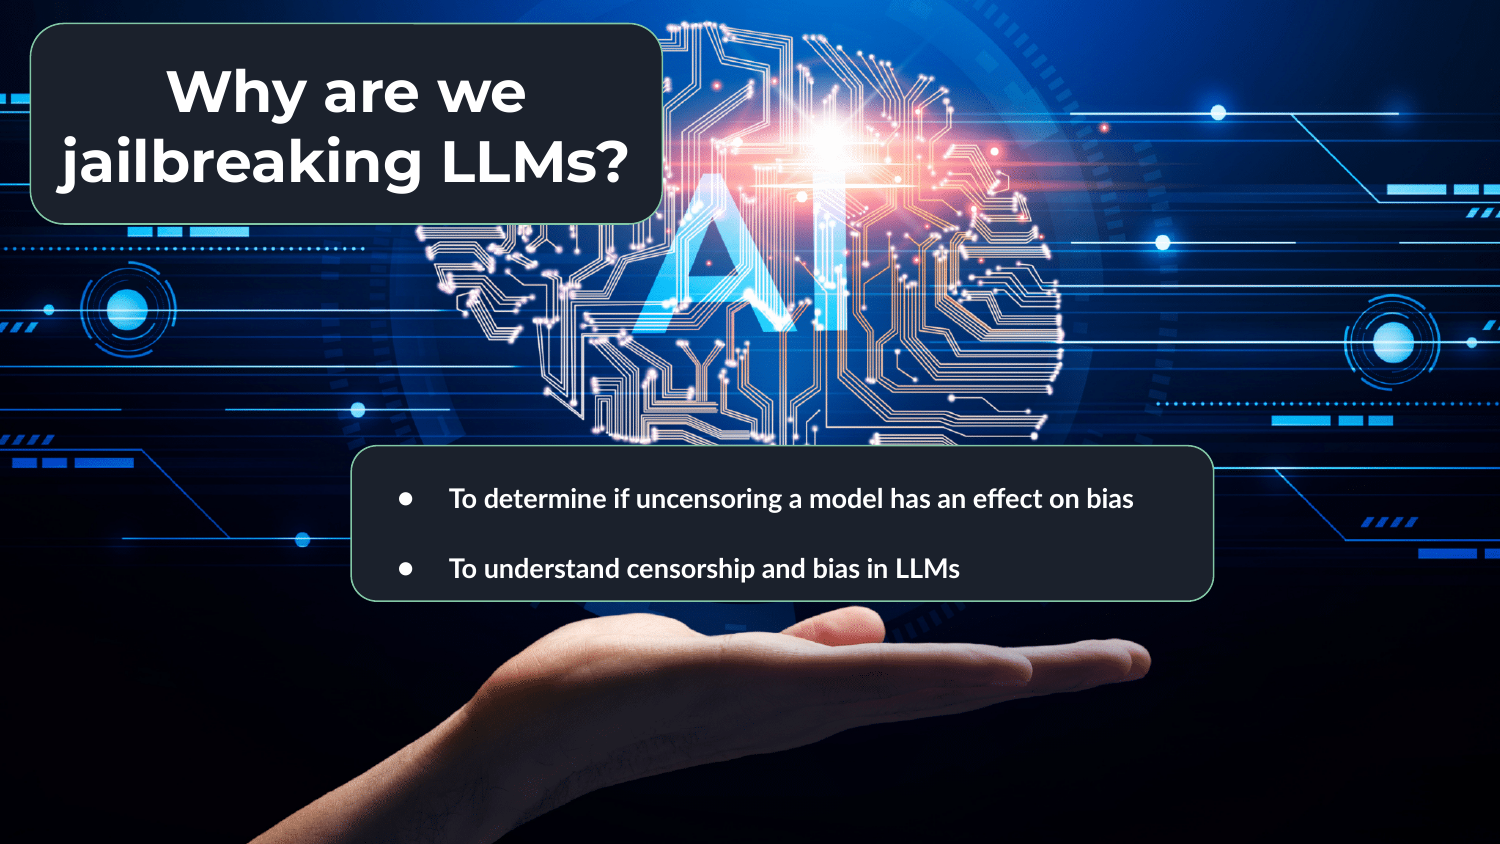

Why are we jailbreaking LLMs?

To determine if uncensoring a model has an effect on bias
To understand censorship and bias in LLMs